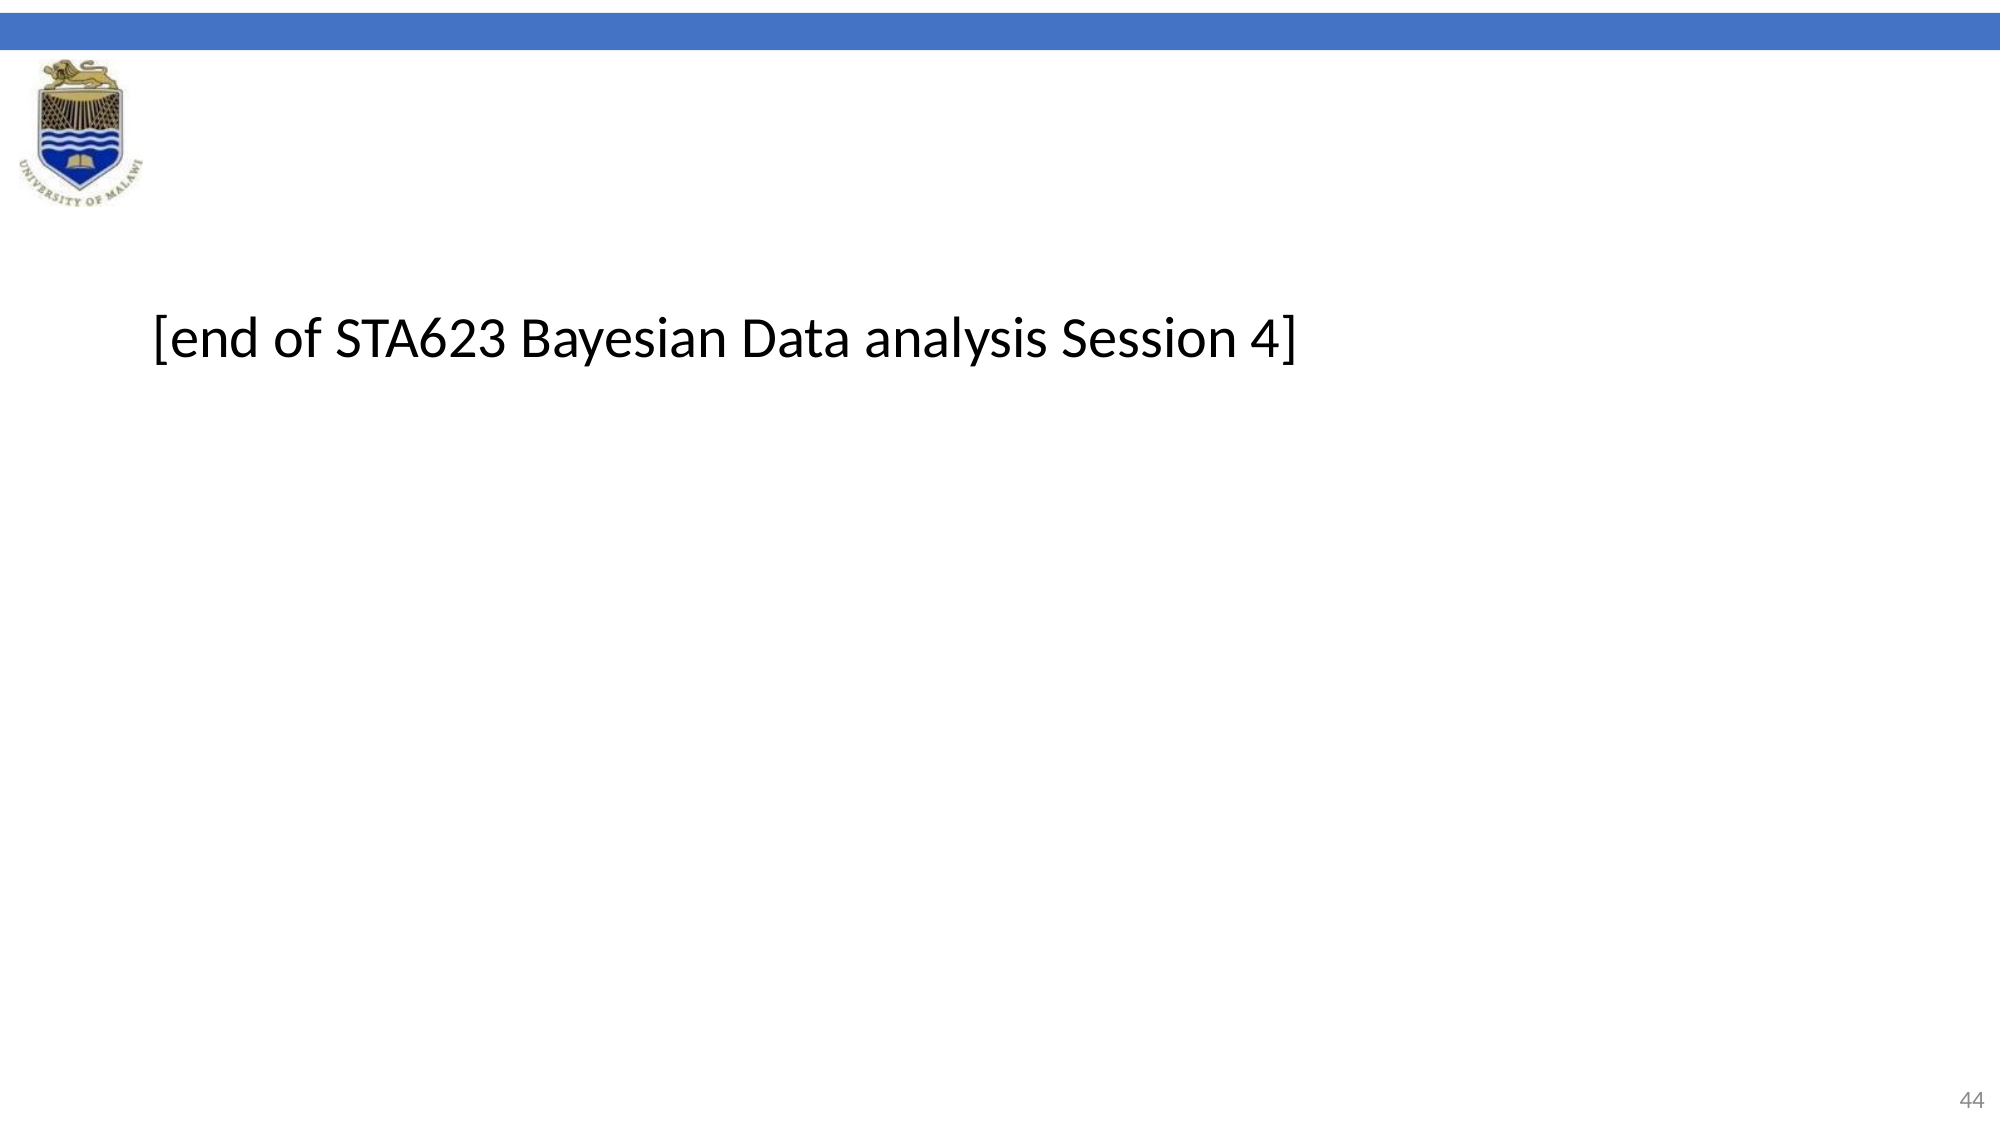

[end of STA623 Bayesian Data analysis Session 4]
44